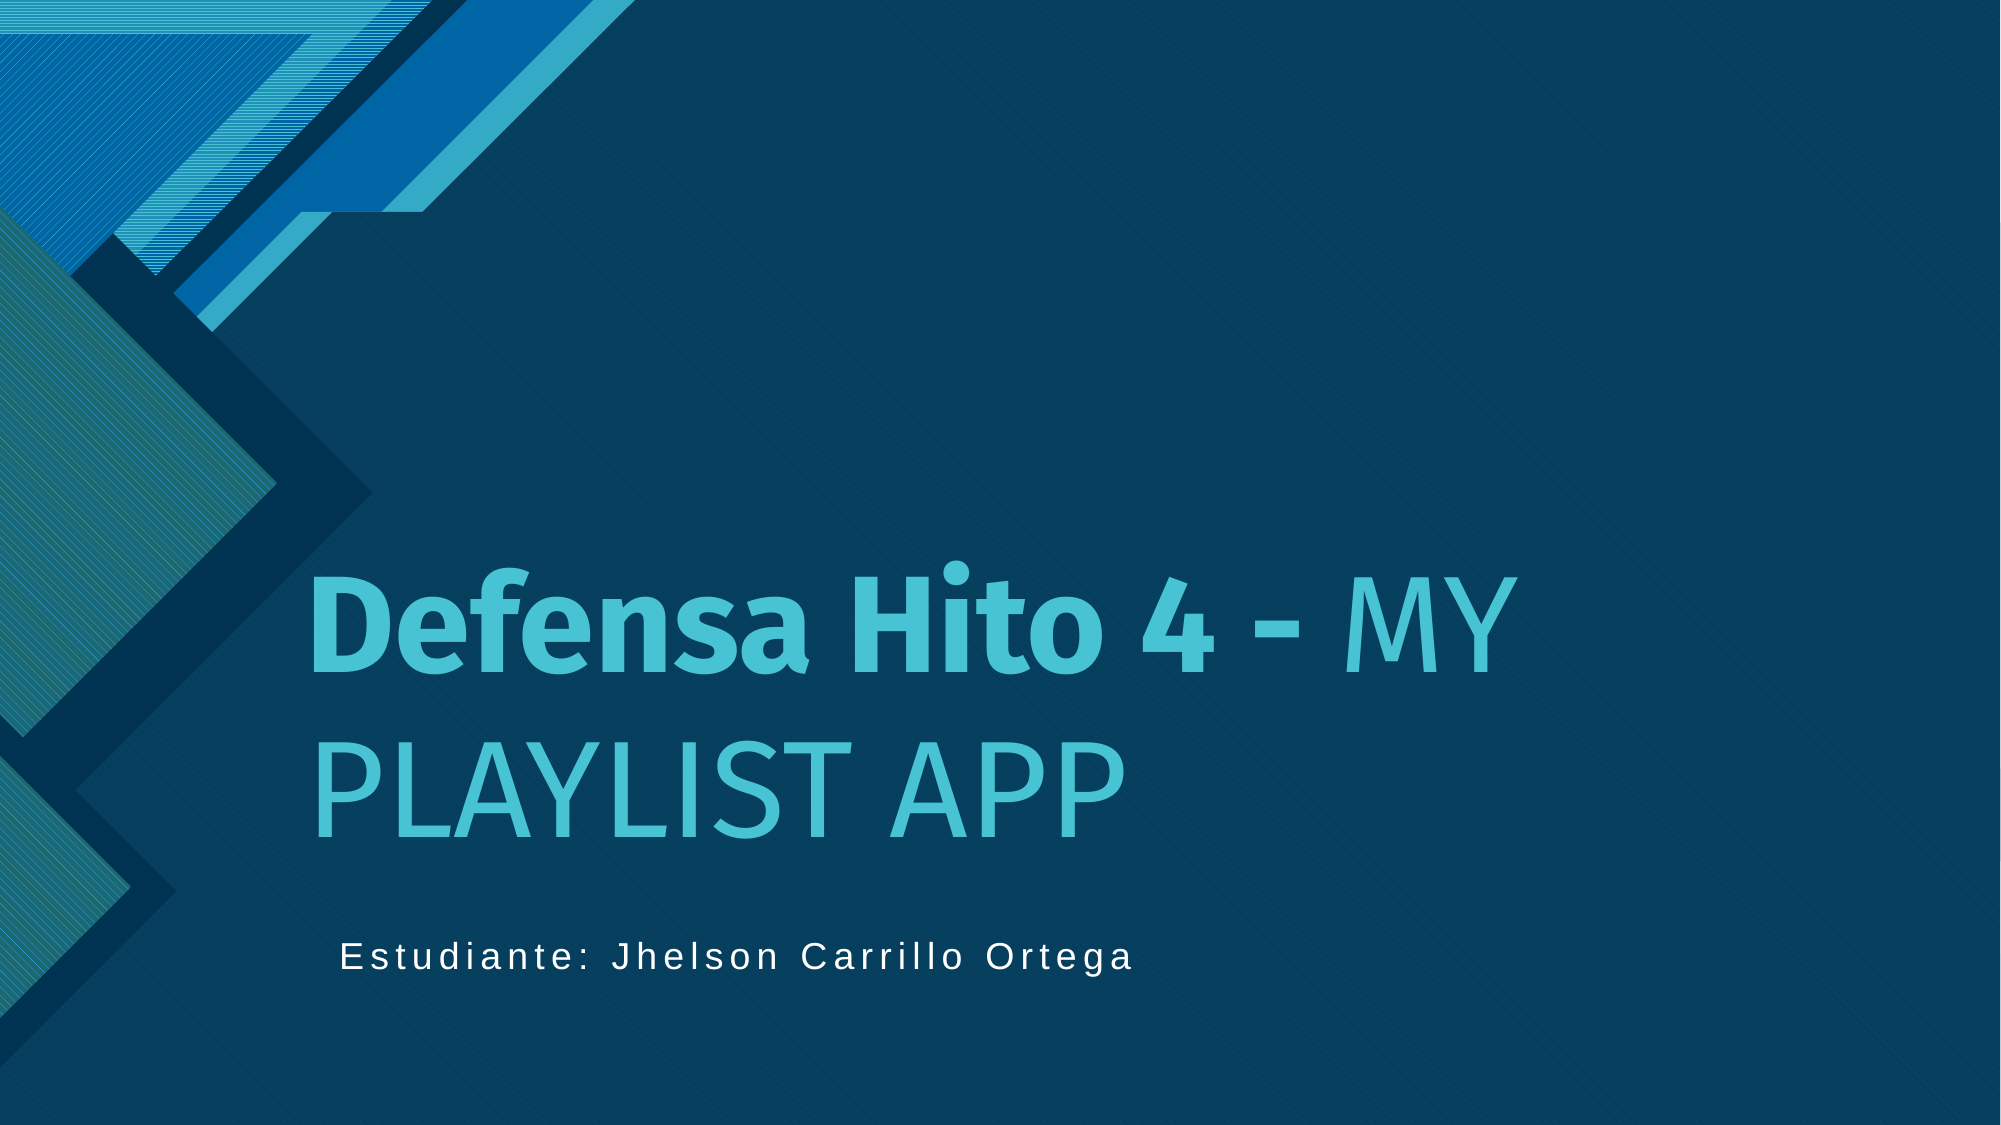

# Defensa Hito 4 - MY PLAYLIST APP
Estudiante: Jhelson Carrillo Ortega